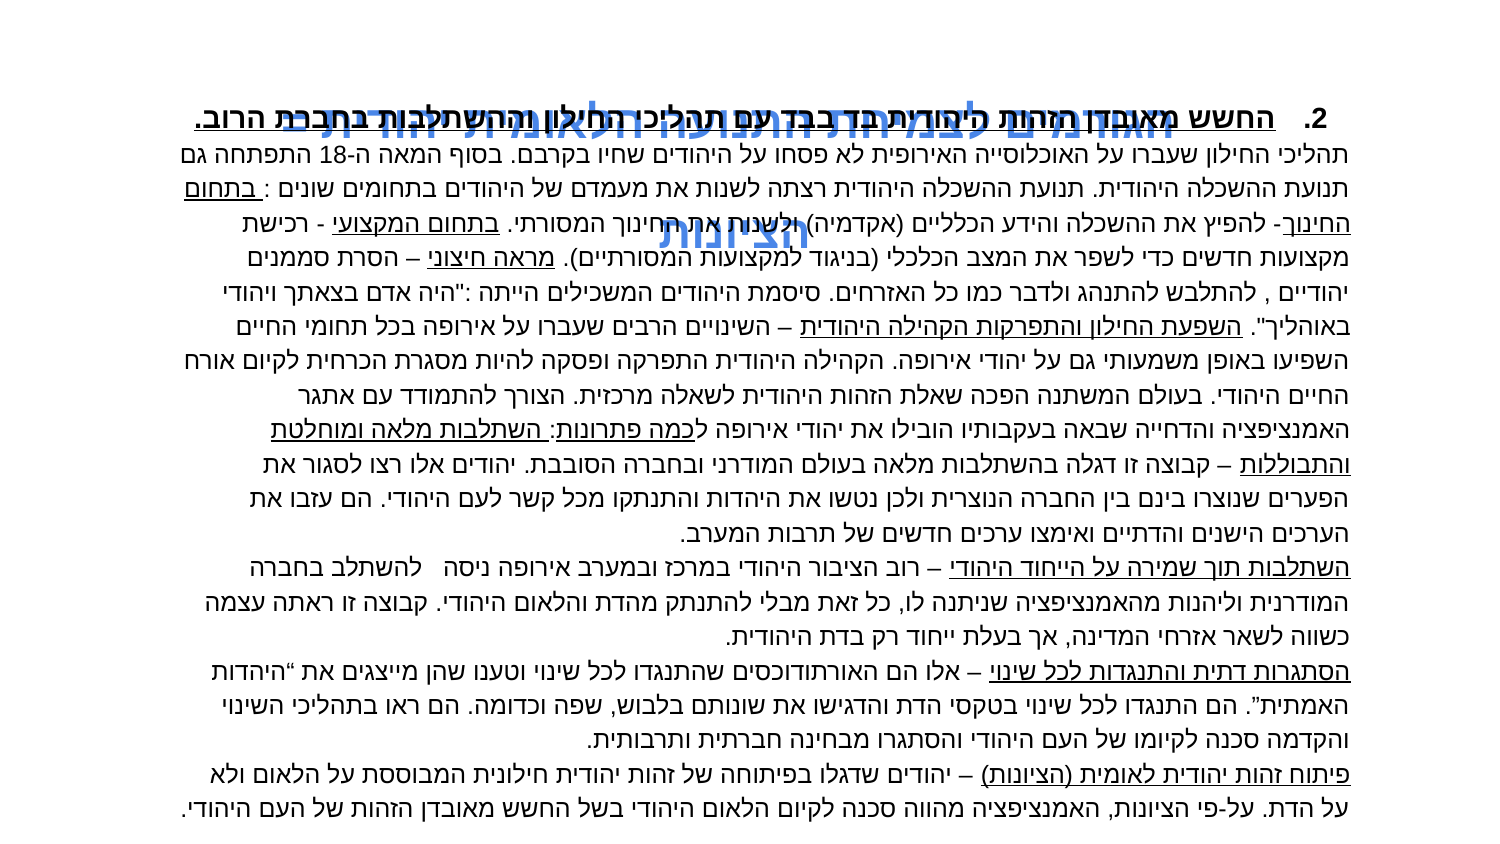

הגורמים לצמיחת התנועה הלאומית יהודית = הציונות

החשש מאובדן הזהות היהודית בד בבד עם תהליכי החילון וההשתלבות בחברת הרוב.
תהליכי החילון שעברו על האוכלוסייה האירופית לא פסחו על היהודים שחיו בקרבם. בסוף המאה ה-18 התפתחה גם תנועת ההשכלה היהודית. תנועת ההשכלה היהודית רצתה לשנות את מעמדם של היהודים בתחומים שונים : בתחום החינוך- להפיץ את ההשכלה והידע הכלליים (אקדמיה) ולשנות את החינוך המסורתי. בתחום המקצועי - רכישת מקצועות חדשים כדי לשפר את המצב הכלכלי (בניגוד למקצועות המסורתיים). מראה חיצוני – הסרת סממנים יהודיים , להתלבש להתנהג ולדבר כמו כל האזרחים. סיסמת היהודים המשכילים הייתה :"היה אדם בצאתך ויהודי באוהליך". השפעת החילון והתפרקות הקהילה היהודית – השינויים הרבים שעברו על אירופה בכל תחומי החיים השפיעו באופן משמעותי גם על יהודי אירופה. הקהילה היהודית התפרקה ופסקה להיות מסגרת הכרחית לקיום אורח החיים היהודי. בעולם המשתנה הפכה שאלת הזהות היהודית לשאלה מרכזית. הצורך להתמודד עם אתגר האמנציפציה והדחייה שבאה בעקבותיו הובילו את יהודי אירופה לכמה פתרונות: השתלבות מלאה ומוחלטת והתבוללות – קבוצה זו דגלה בהשתלבות מלאה בעולם המודרני ובחברה הסובבת. יהודים אלו רצו לסגור את הפערים שנוצרו בינם בין החברה הנוצרית ולכן נטשו את היהדות והתנתקו מכל קשר לעם היהודי. הם עזבו את הערכים הישנים והדתיים ואימצו ערכים חדשים של תרבות המערב.
השתלבות תוך שמירה על הייחוד היהודי – רוב הציבור היהודי במרכז ובמערב אירופה ניסה   להשתלב בחברה המודרנית וליהנות מהאמנציפציה שניתנה לו, כל זאת מבלי להתנתק מהדת והלאום היהודי. קבוצה זו ראתה עצמה כשווה לשאר אזרחי המדינה, אך בעלת ייחוד רק בדת היהודית.
הסתגרות דתית והתנגדות לכל שינוי – אלו הם האורתודוכסים שהתנגדו לכל שינוי וטענו שהן מייצגים את “היהדות האמתית”. הם התנגדו לכל שינוי בטקסי הדת והדגישו את שונותם בלבוש, שפה וכדומה. הם ראו בתהליכי השינוי והקדמה סכנה לקיומו של העם היהודי והסתגרו מבחינה חברתית ותרבותית.
פיתוח זהות יהודית לאומית (הציונות) – יהודים שדגלו בפיתוחה של זהות יהודית חילונית המבוססת על הלאום ולא על הדת. על-פי הציונות, האמנציפציה מהווה סכנה לקיום הלאום היהודי בשל החשש מאובדן הזהות של העם היהודי.